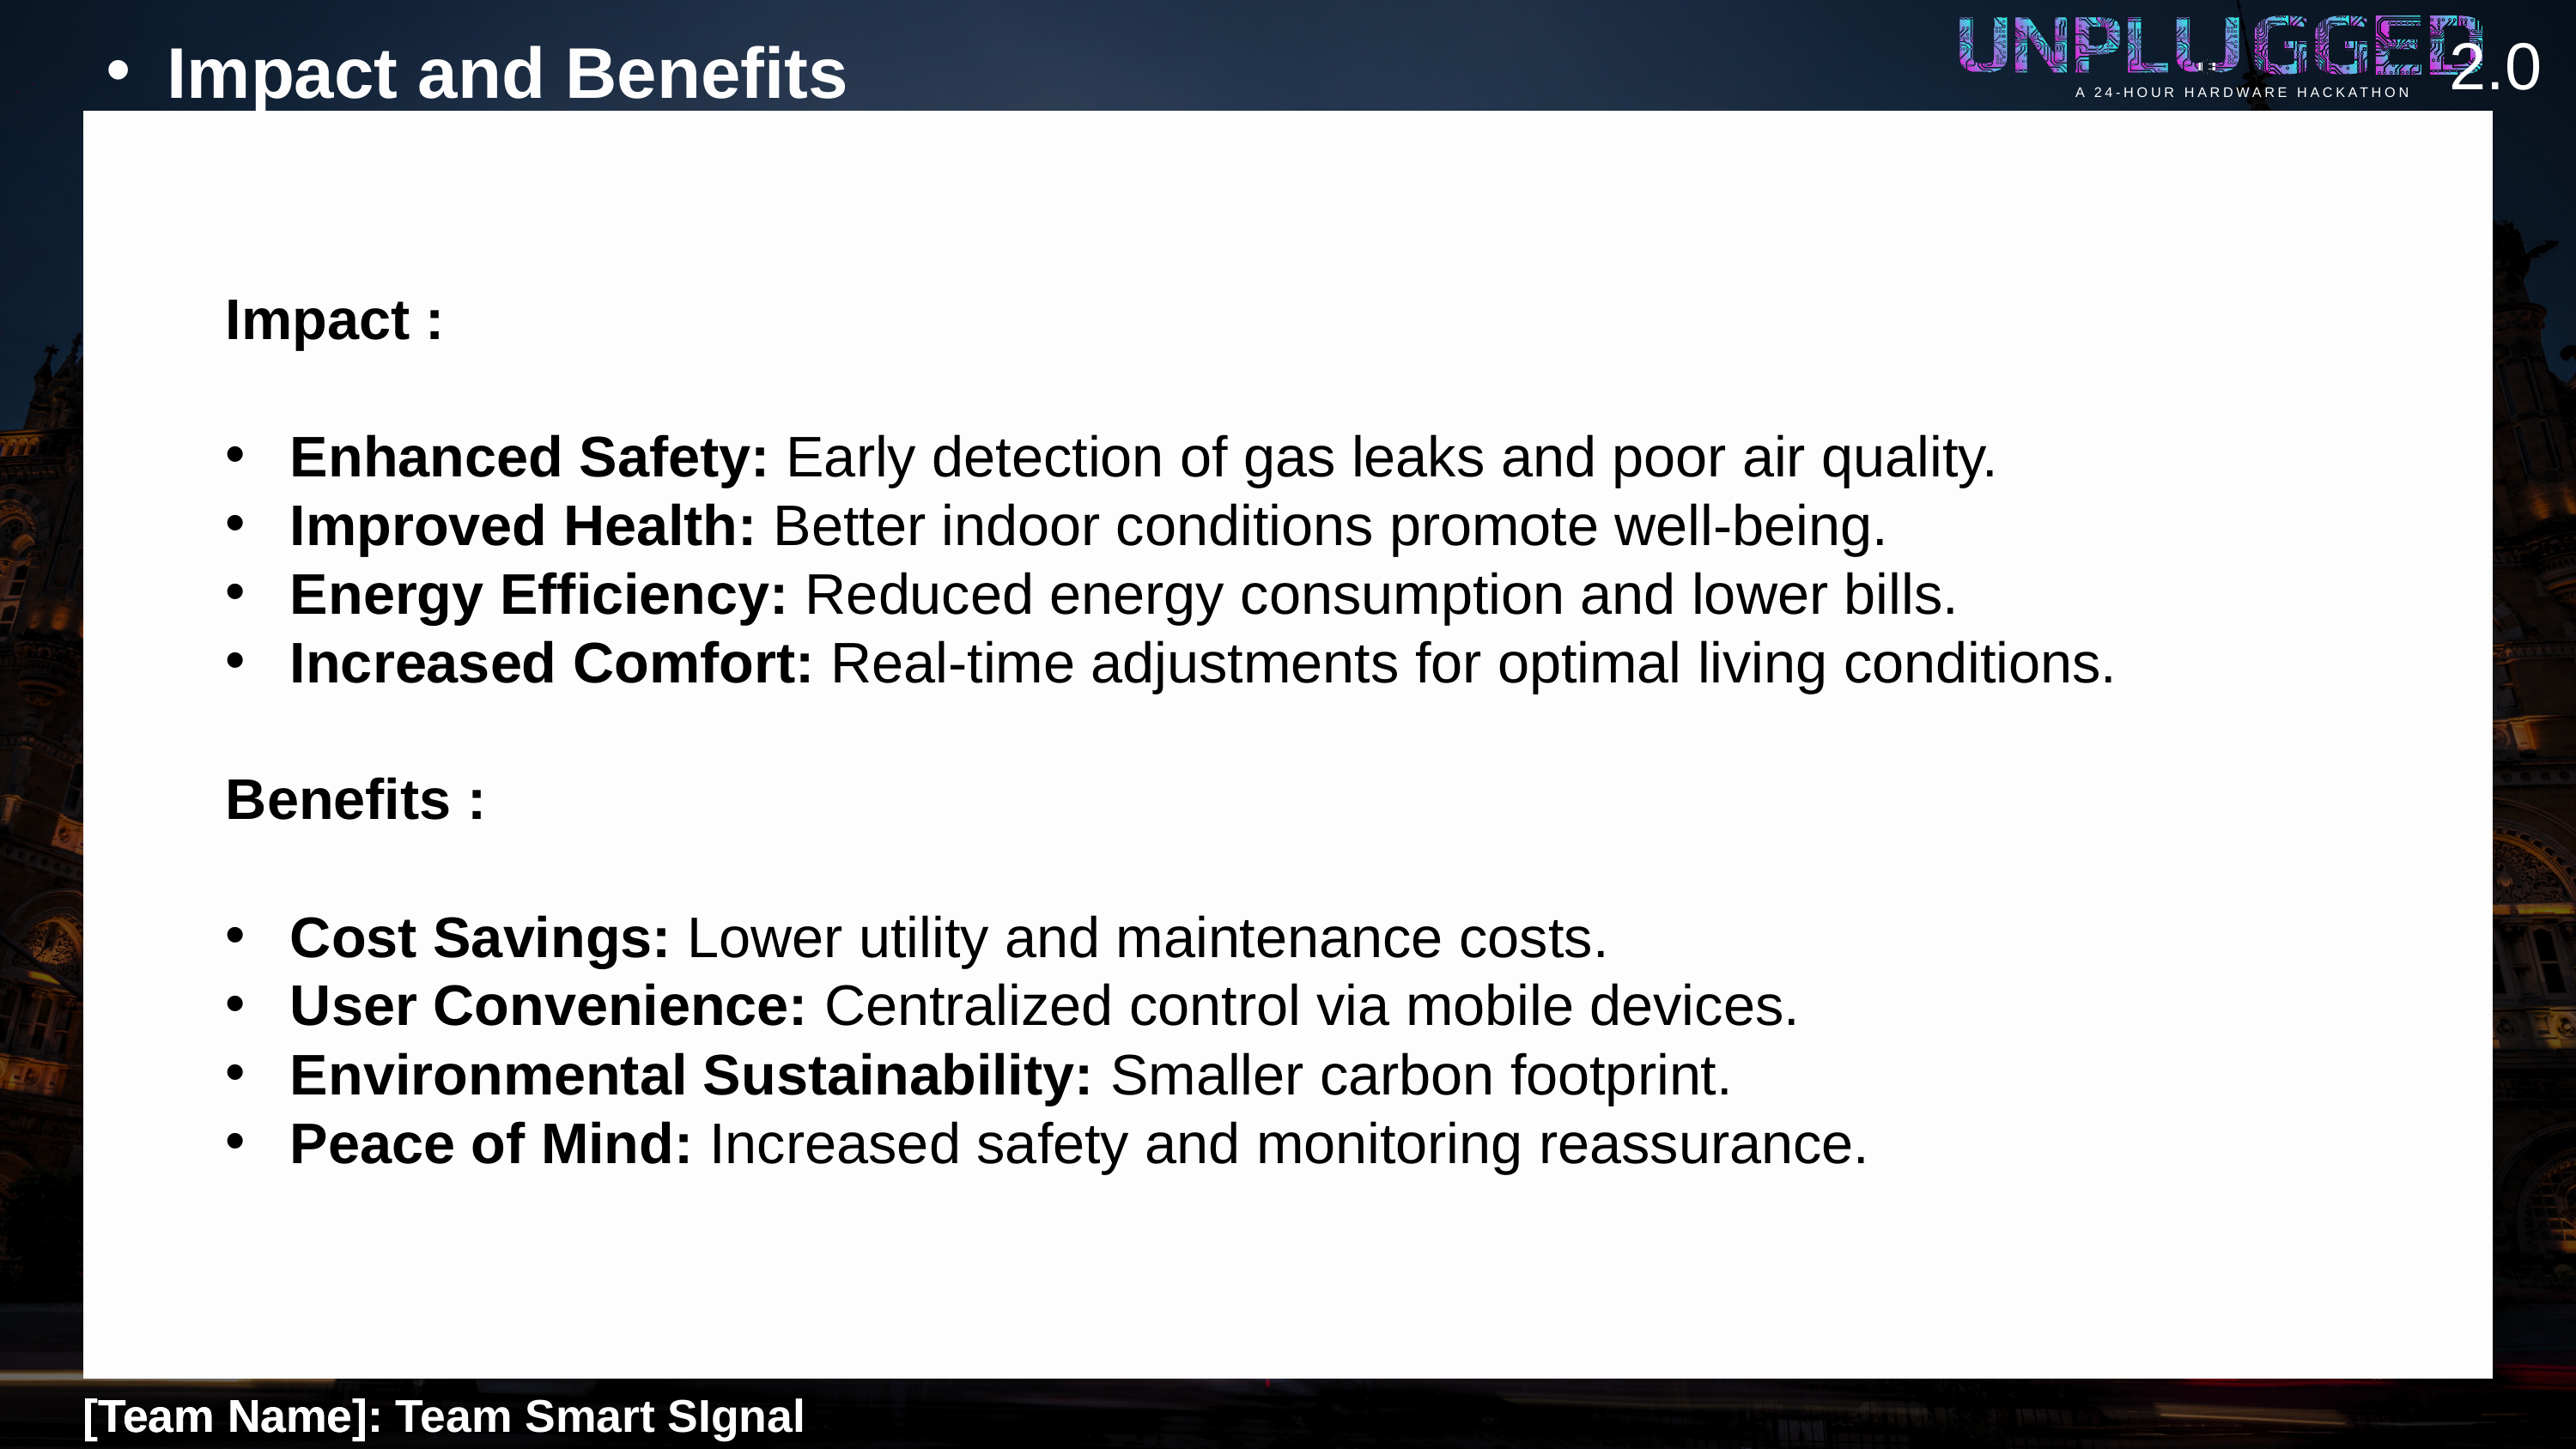

2.0

A 24-HOUR HARDWARE HACKATHON
Impact and Benefits

Impact :

Enhanced Safety: Early detection of gas leaks and poor air quality.
Improved Health: Better indoor conditions promote well-being.
Energy Efficiency: Reduced energy consumption and lower bills.
Increased Comfort: Real-time adjustments for optimal living conditions.

Benefits :

Cost Savings: Lower utility and maintenance costs.
User Convenience: Centralized control via mobile devices.
Environmental Sustainability: Smaller carbon footprint.
Peace of Mind: Increased safety and monitoring reassurance.
[Team Name]:
[Team Name]: Team Smart SIgnal